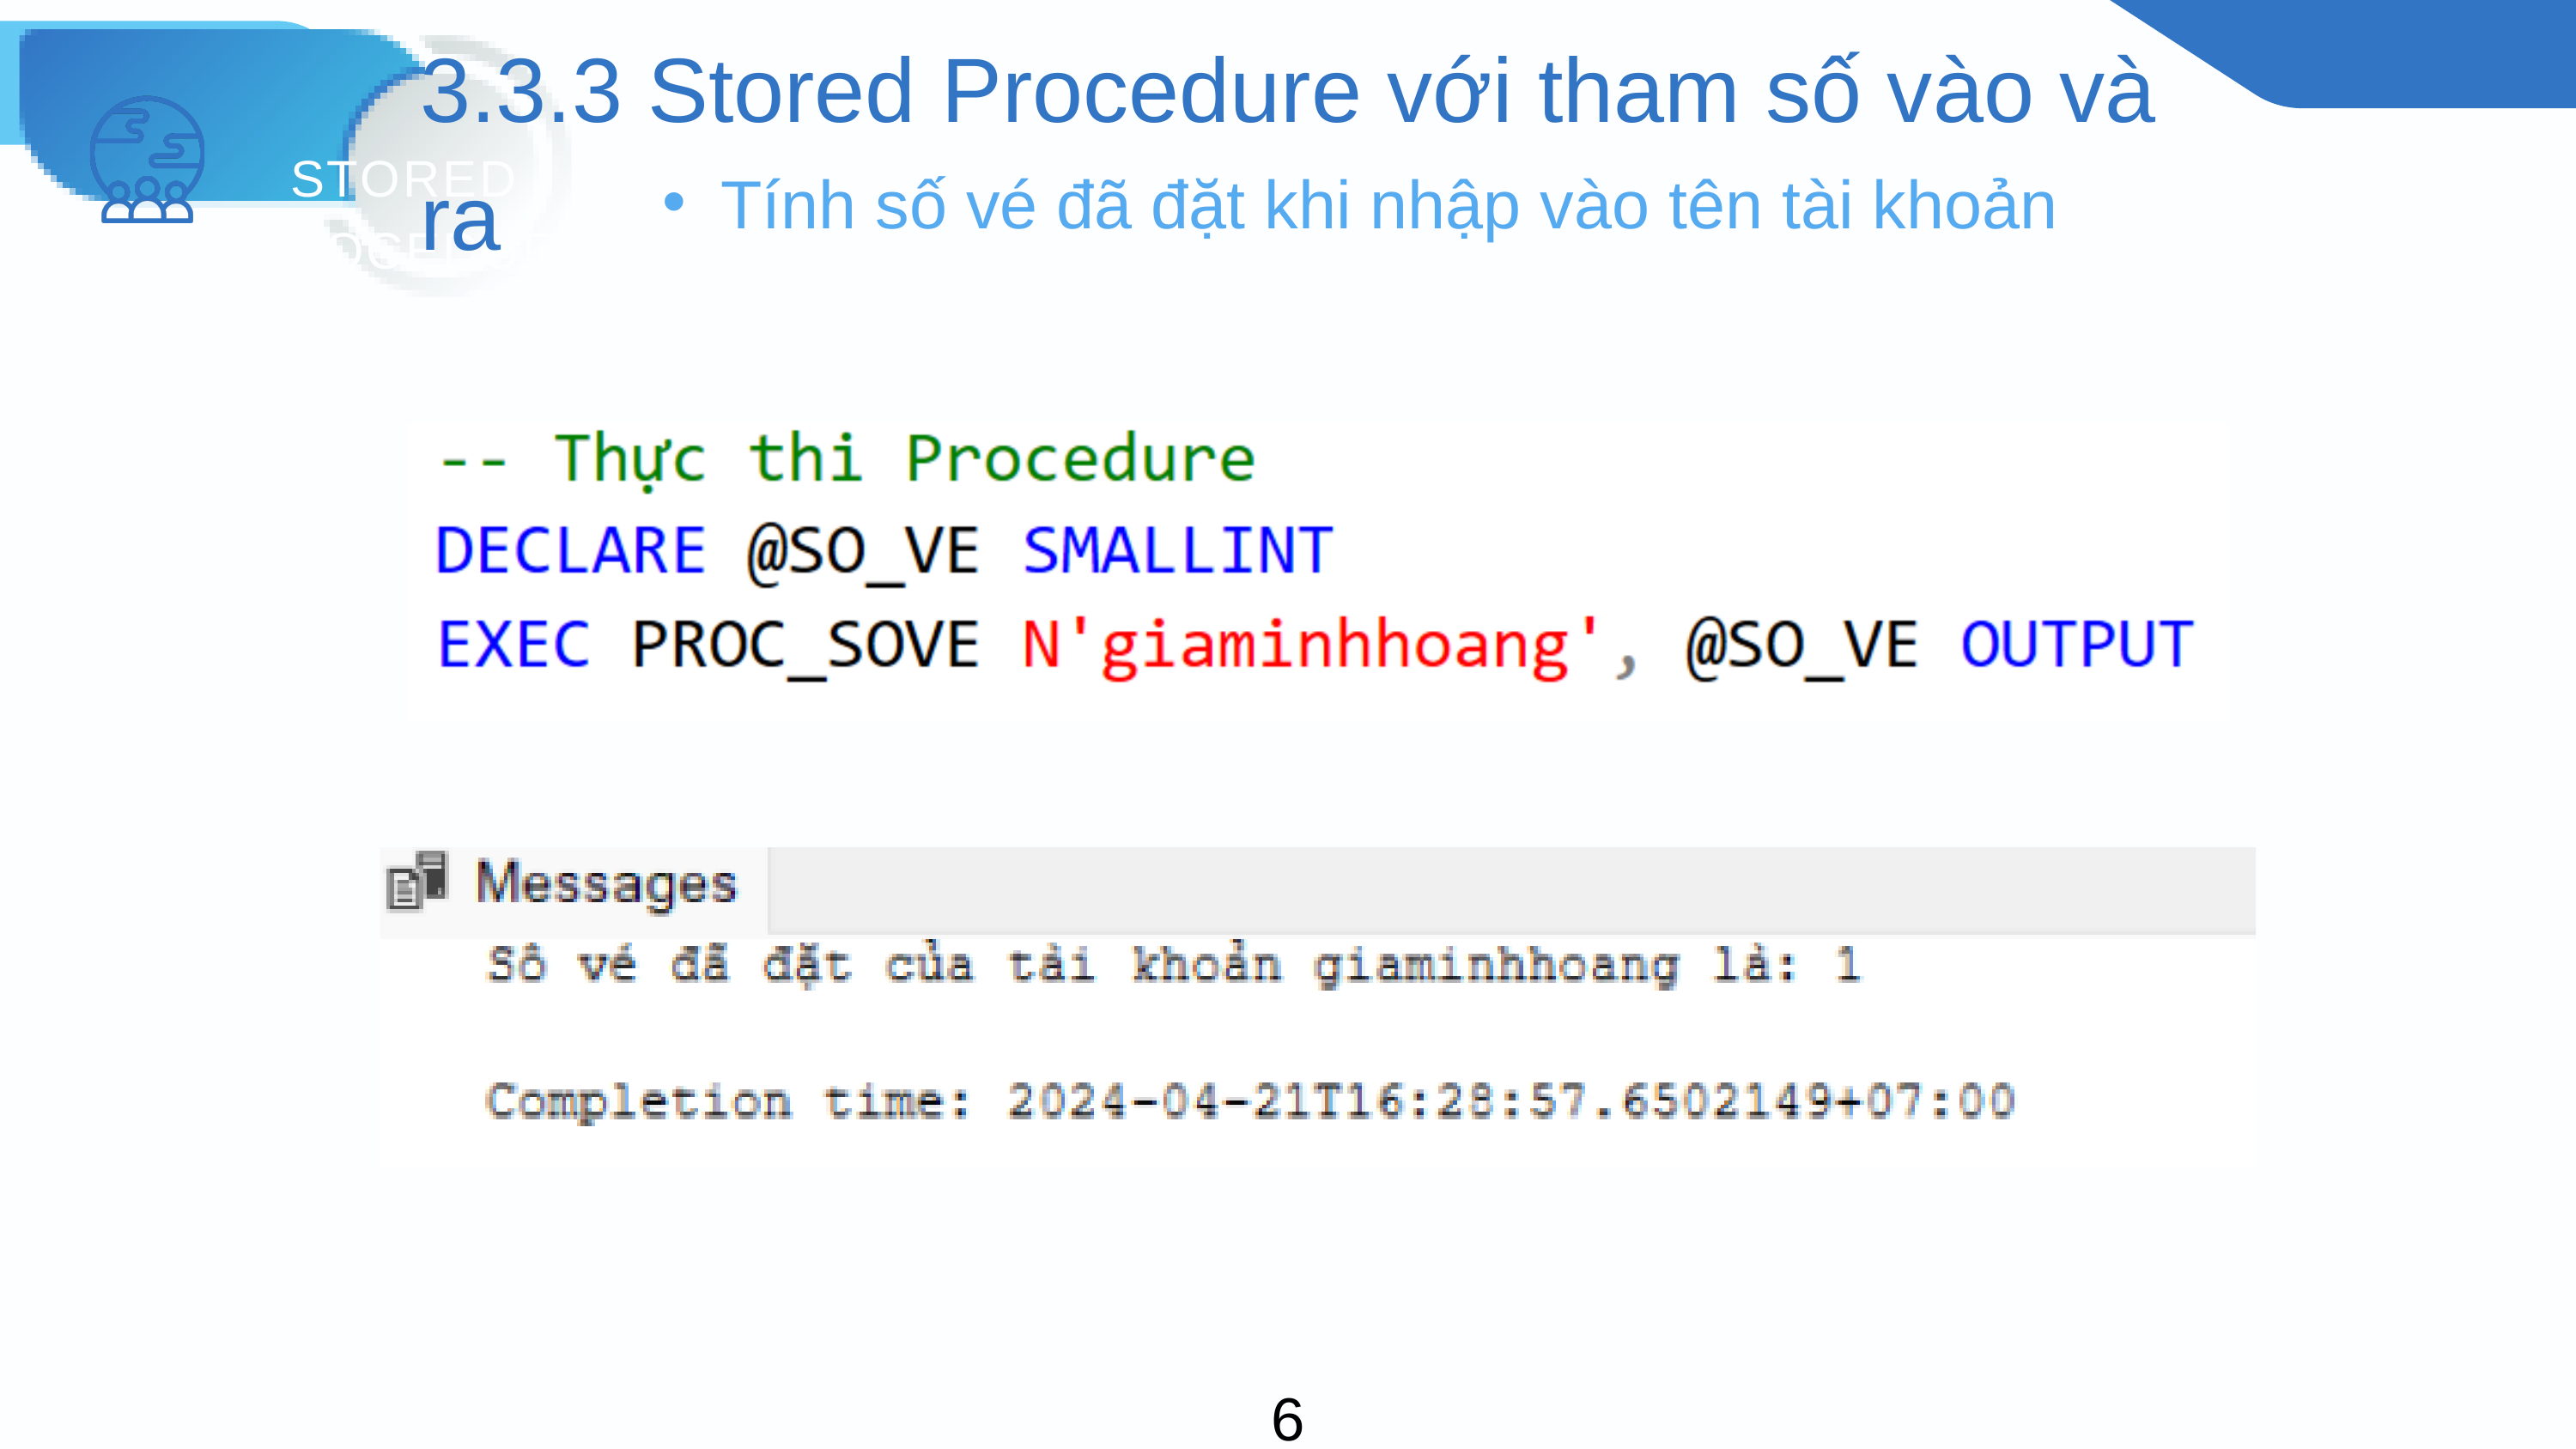

3.3.3 Stored Procedure với tham số vào và ra

STORED PROCEDURE
Tính số vé đã đặt khi nhập vào tên tài khoản

63